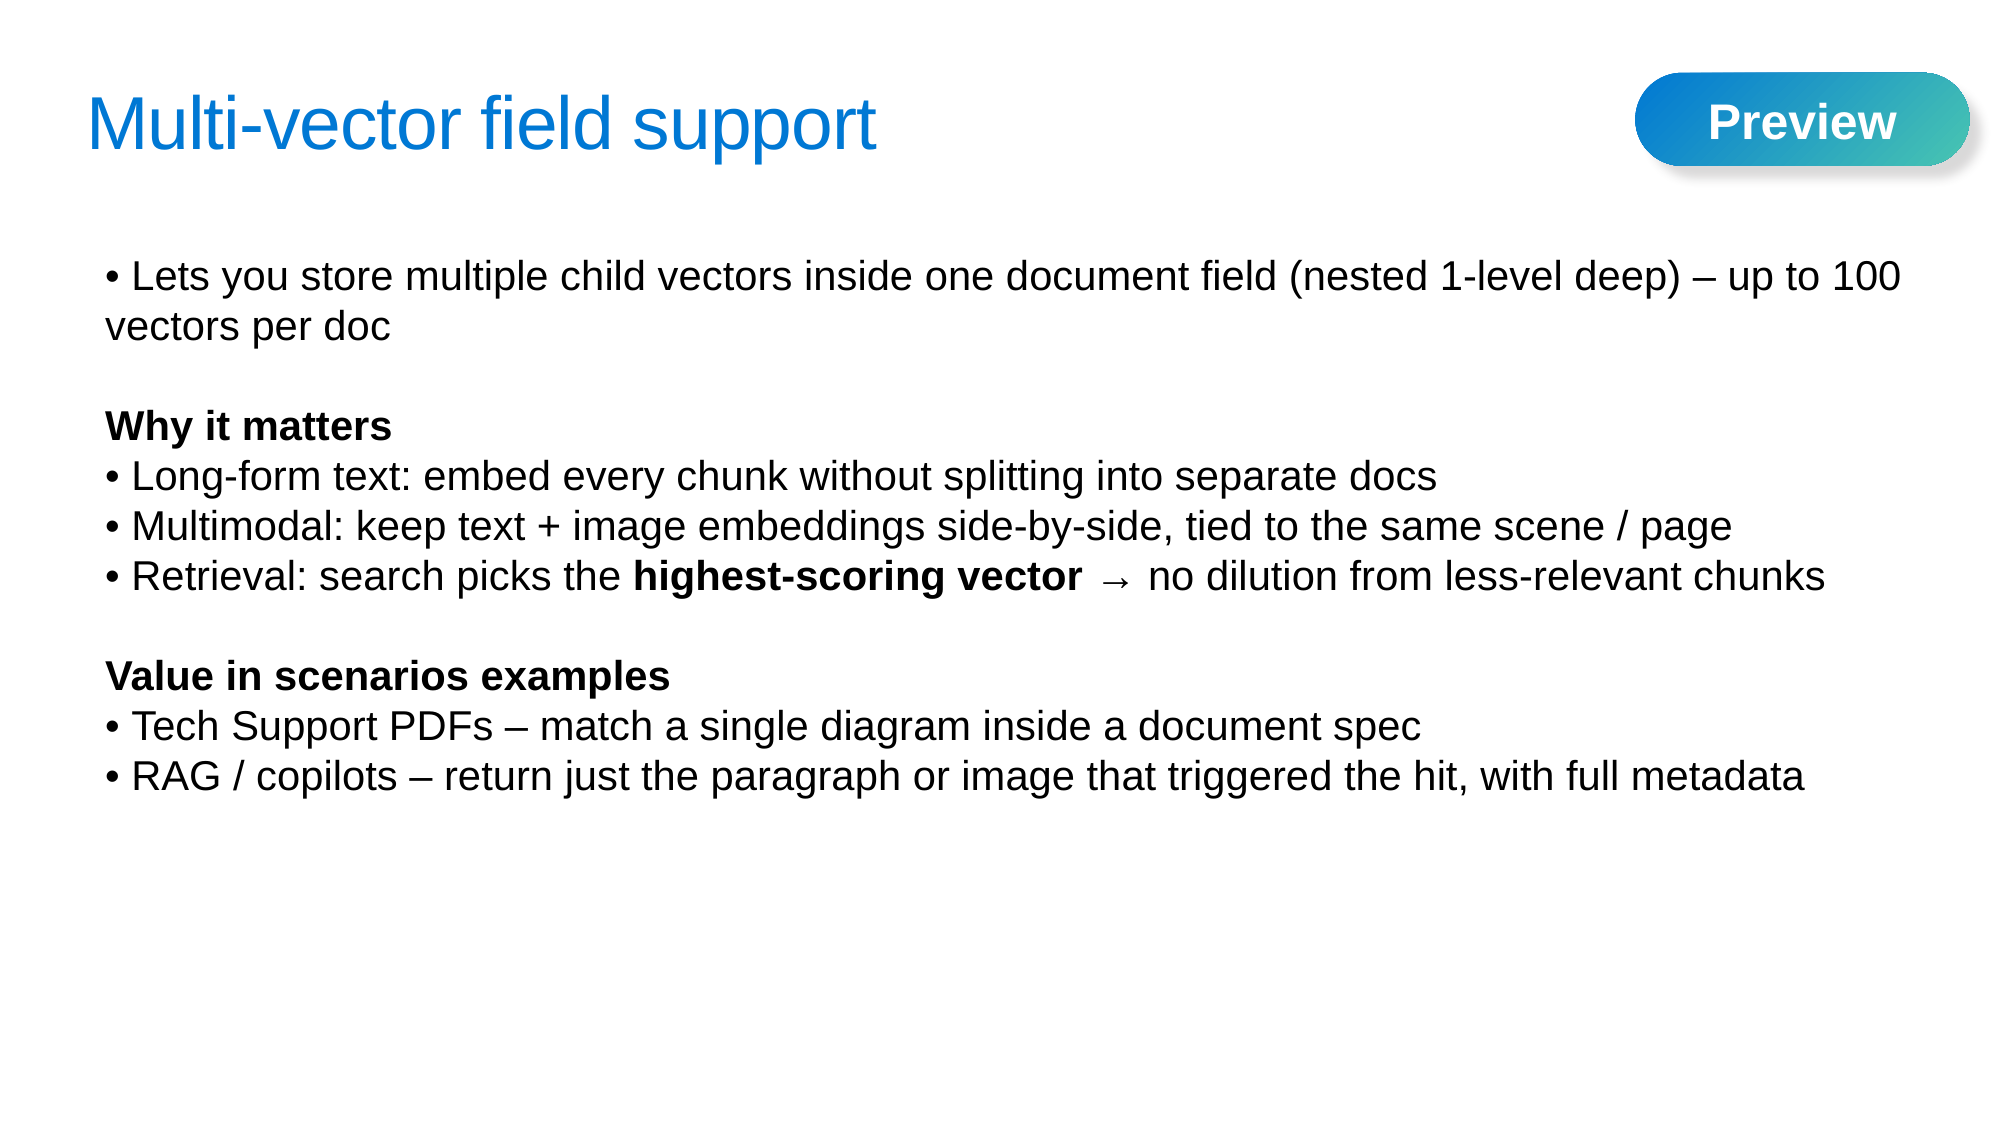

Preview
# Multi-vector field support
• Lets you store multiple child vectors inside one document field (nested 1-level deep) – up to 100 vectors per doc

Why it matters
• Long-form text: embed every chunk without splitting into separate docs
• Multimodal: keep text + image embeddings side-by-side, tied to the same scene / page
• Retrieval: search picks the highest-scoring vector → no dilution from less-relevant chunks

Value in scenarios examples
• Tech Support PDFs – match a single diagram inside a document spec
• RAG / copilots – return just the paragraph or image that triggered the hit, with full metadata